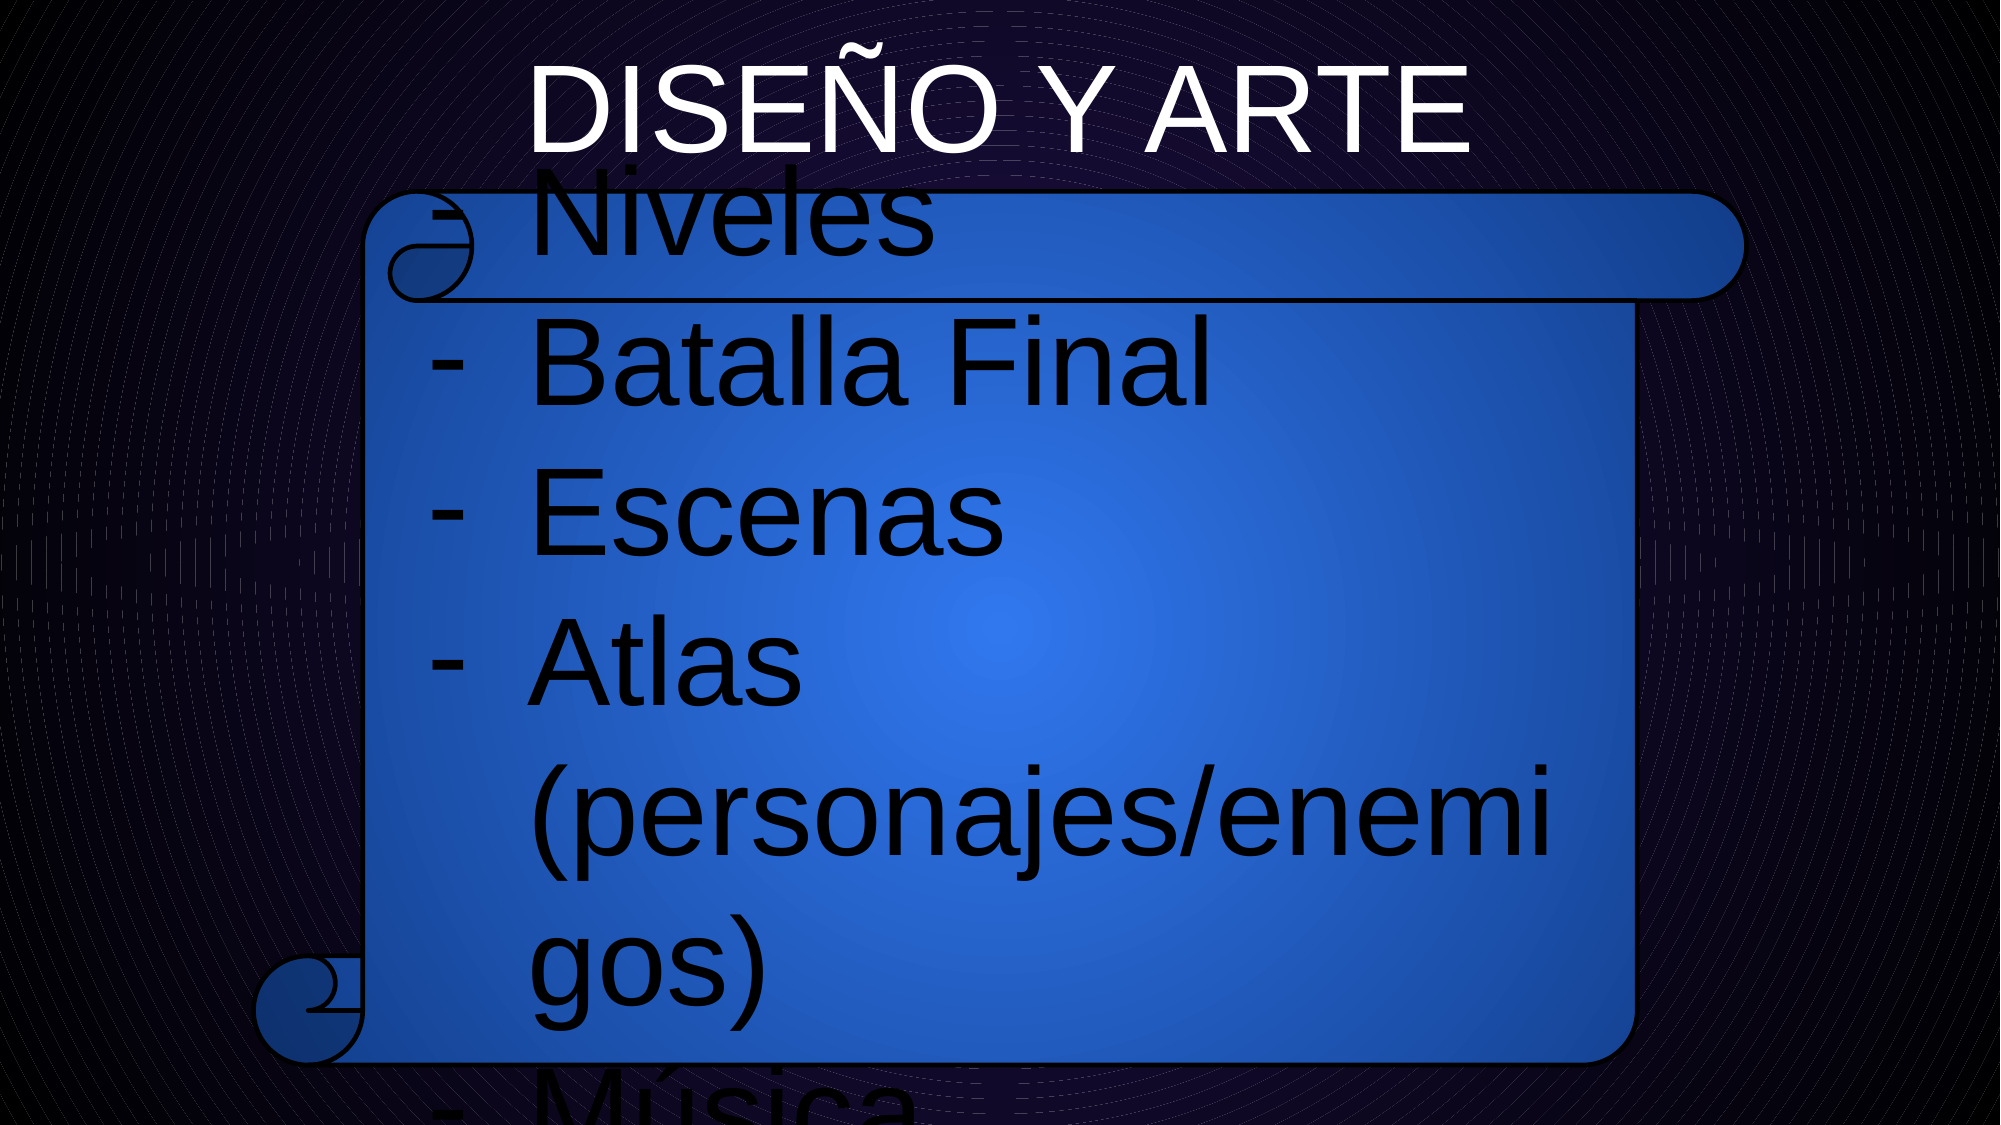

# DISEÑO Y ARTE
Niveles
Batalla Final
Escenas
Atlas (personajes/enemigos)
Música